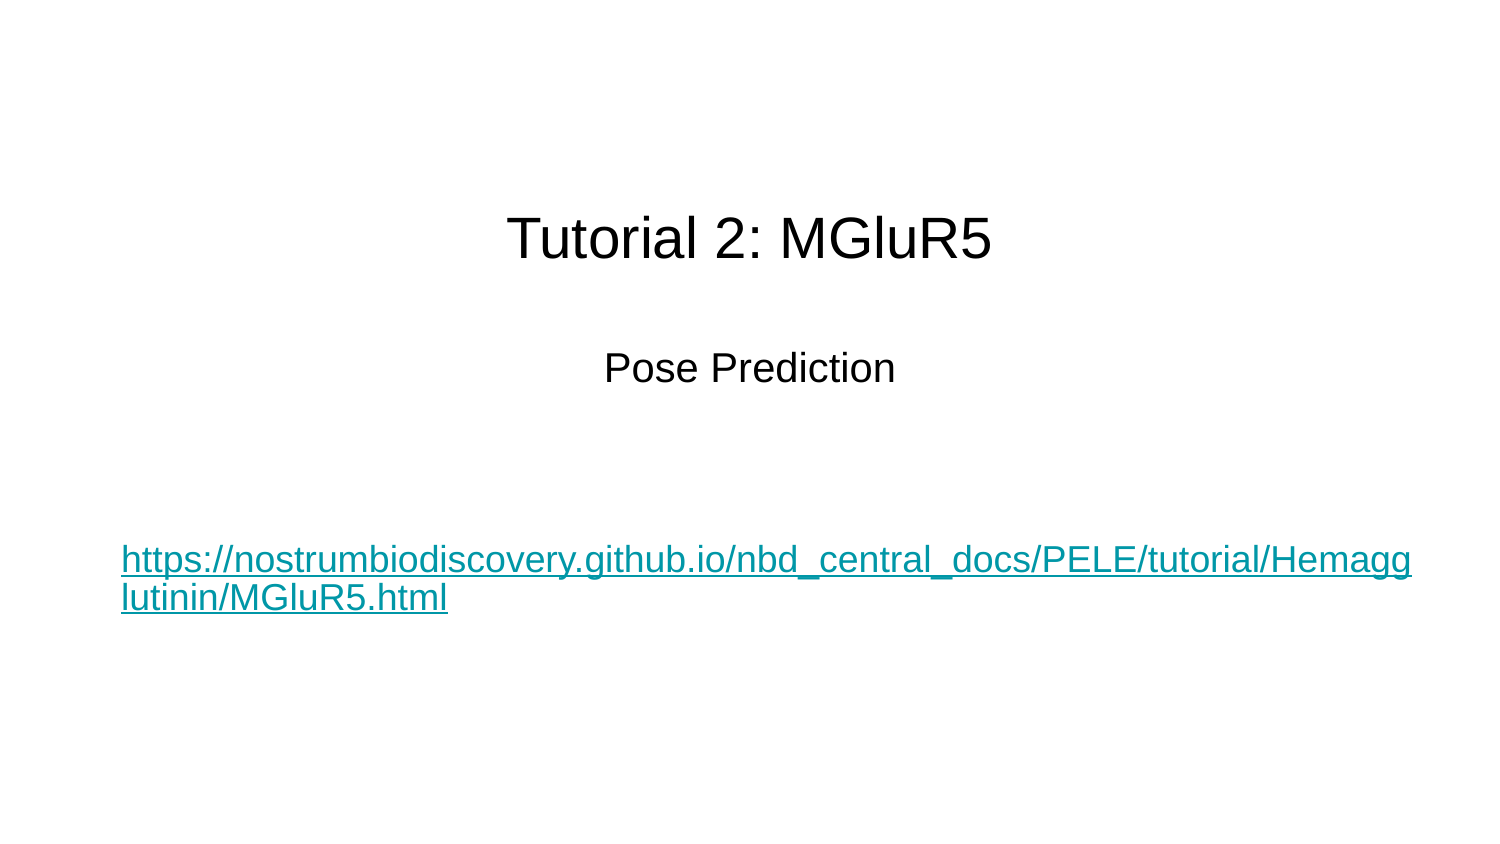

# Tutorial 2: MGluR5

Pose Prediction

https://nostrumbiodiscovery.github.io/nbd_central_docs/PELE/tutorial/Hemagglutinin/MGluR5.html